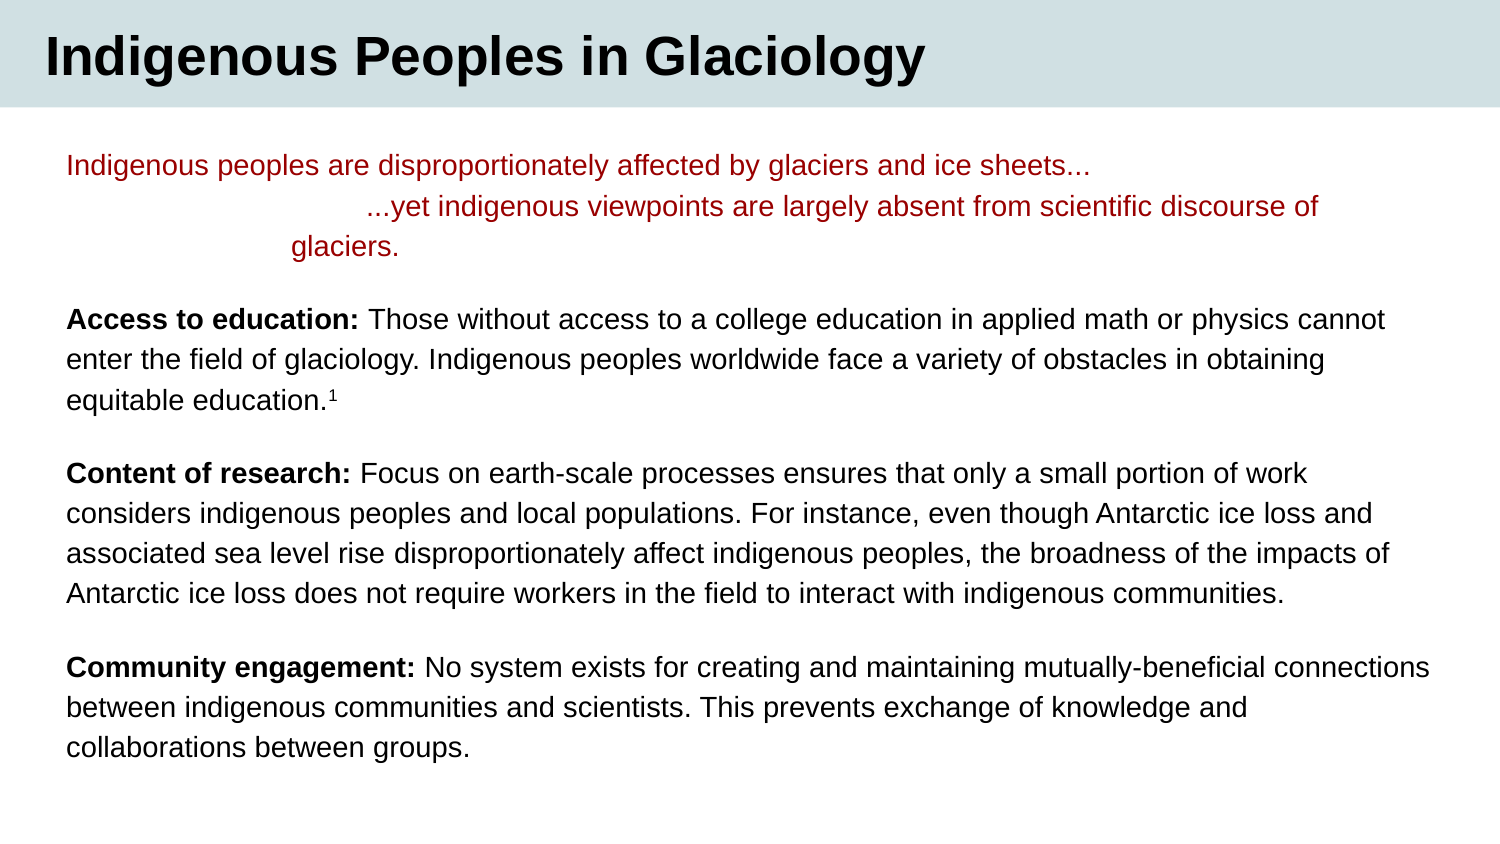

Indigenous Peoples in Glaciology
Indigenous peoples are disproportionately affected by glaciers and ice sheets...
...yet indigenous viewpoints are largely absent from scientific discourse of glaciers.
Access to education: Those without access to a college education in applied math or physics cannot enter the field of glaciology. Indigenous peoples worldwide face a variety of obstacles in obtaining equitable education.1
Content of research: Focus on earth-scale processes ensures that only a small portion of work considers indigenous peoples and local populations. For instance, even though Antarctic ice loss and associated sea level rise disproportionately affect indigenous peoples, the broadness of the impacts of Antarctic ice loss does not require workers in the field to interact with indigenous communities.
Community engagement: No system exists for creating and maintaining mutually-beneficial connections between indigenous communities and scientists. This prevents exchange of knowledge and collaborations between groups.